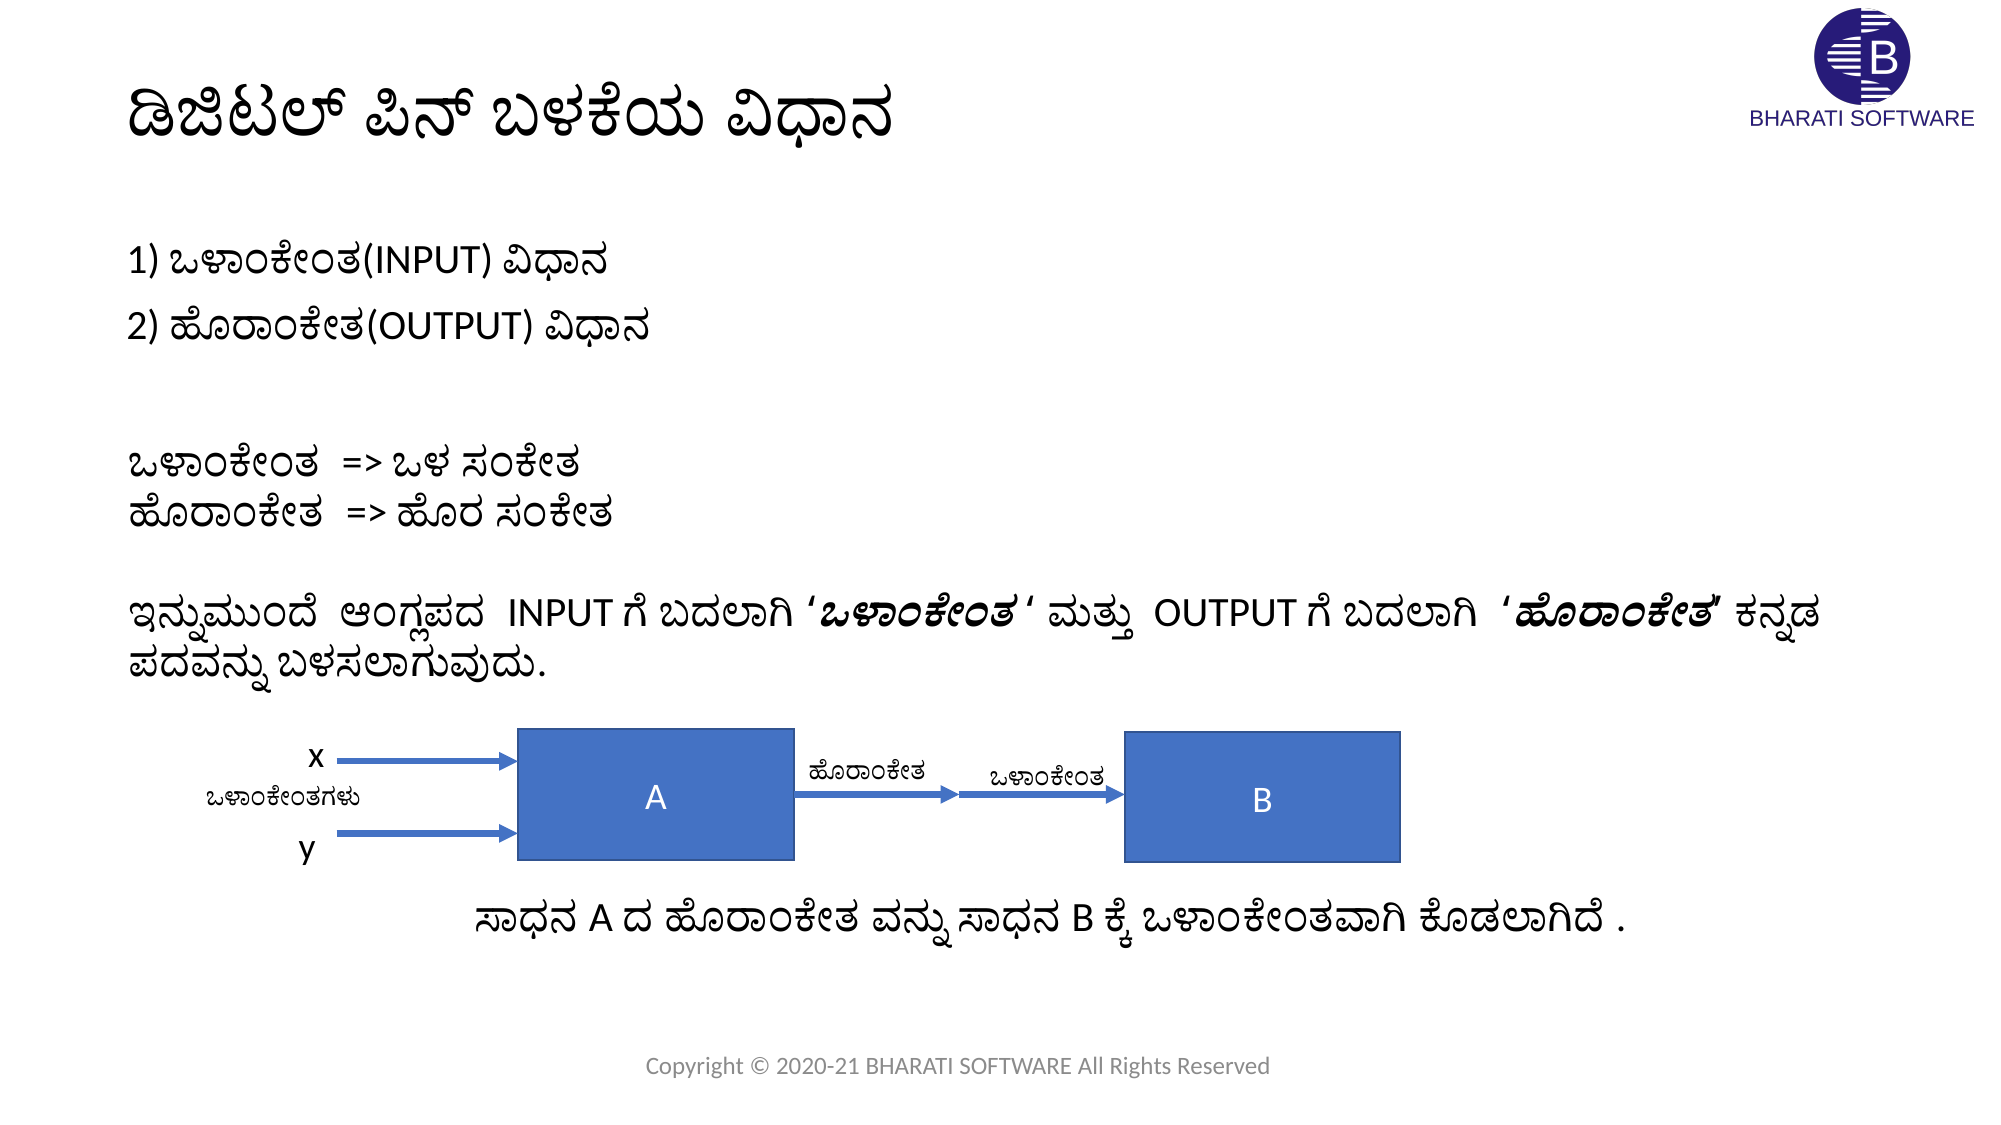

# ಡಿಜಿಟಲ್ ಪಿನ್ ಬಳಕೆಯ ವಿಧಾನ
1) ಒಳಾಂಕೇಂತ(INPUT) ವಿಧಾನ
2) ಹೊರಾಂಕೇತ(OUTPUT) ವಿಧಾನ

ಒಳಾಂಕೇಂತ  => ಒಳ ಸಂಕೇತ
ಹೊರಾಂಕೇತ  => ಹೊರ ಸಂಕೇತ

ಇನ್ನುಮುಂದೆ  ಆಂಗ್ಲಪದ  INPUT ಗೆ ಬದಲಾಗಿ ‘ಒಳಾಂಕೇಂತ ‘ ಮತ್ತು  OUTPUT ಗೆ ಬದಲಾಗಿ  ‘ಹೊರಾಂಕೇತ’ ಕನ್ನಡ ಪದವನ್ನು ಬಳಸಲಾಗುವುದು.
x
A
B
ಹೊರಾಂಕೇತ
ಒಳಾಂಕೇಂತ
ಒಳಾಂಕೇಂತಗಳು
y
ಸಾಧನ A ದ ಹೊರಾಂಕೇತ ವನ್ನು ಸಾಧನ B ಕ್ಕೆ ಒಳಾಂಕೇಂತವಾಗಿ ಕೊಡಲಾಗಿದೆ .
Copyright © 2020-21 BHARATI SOFTWARE All Rights Reserved